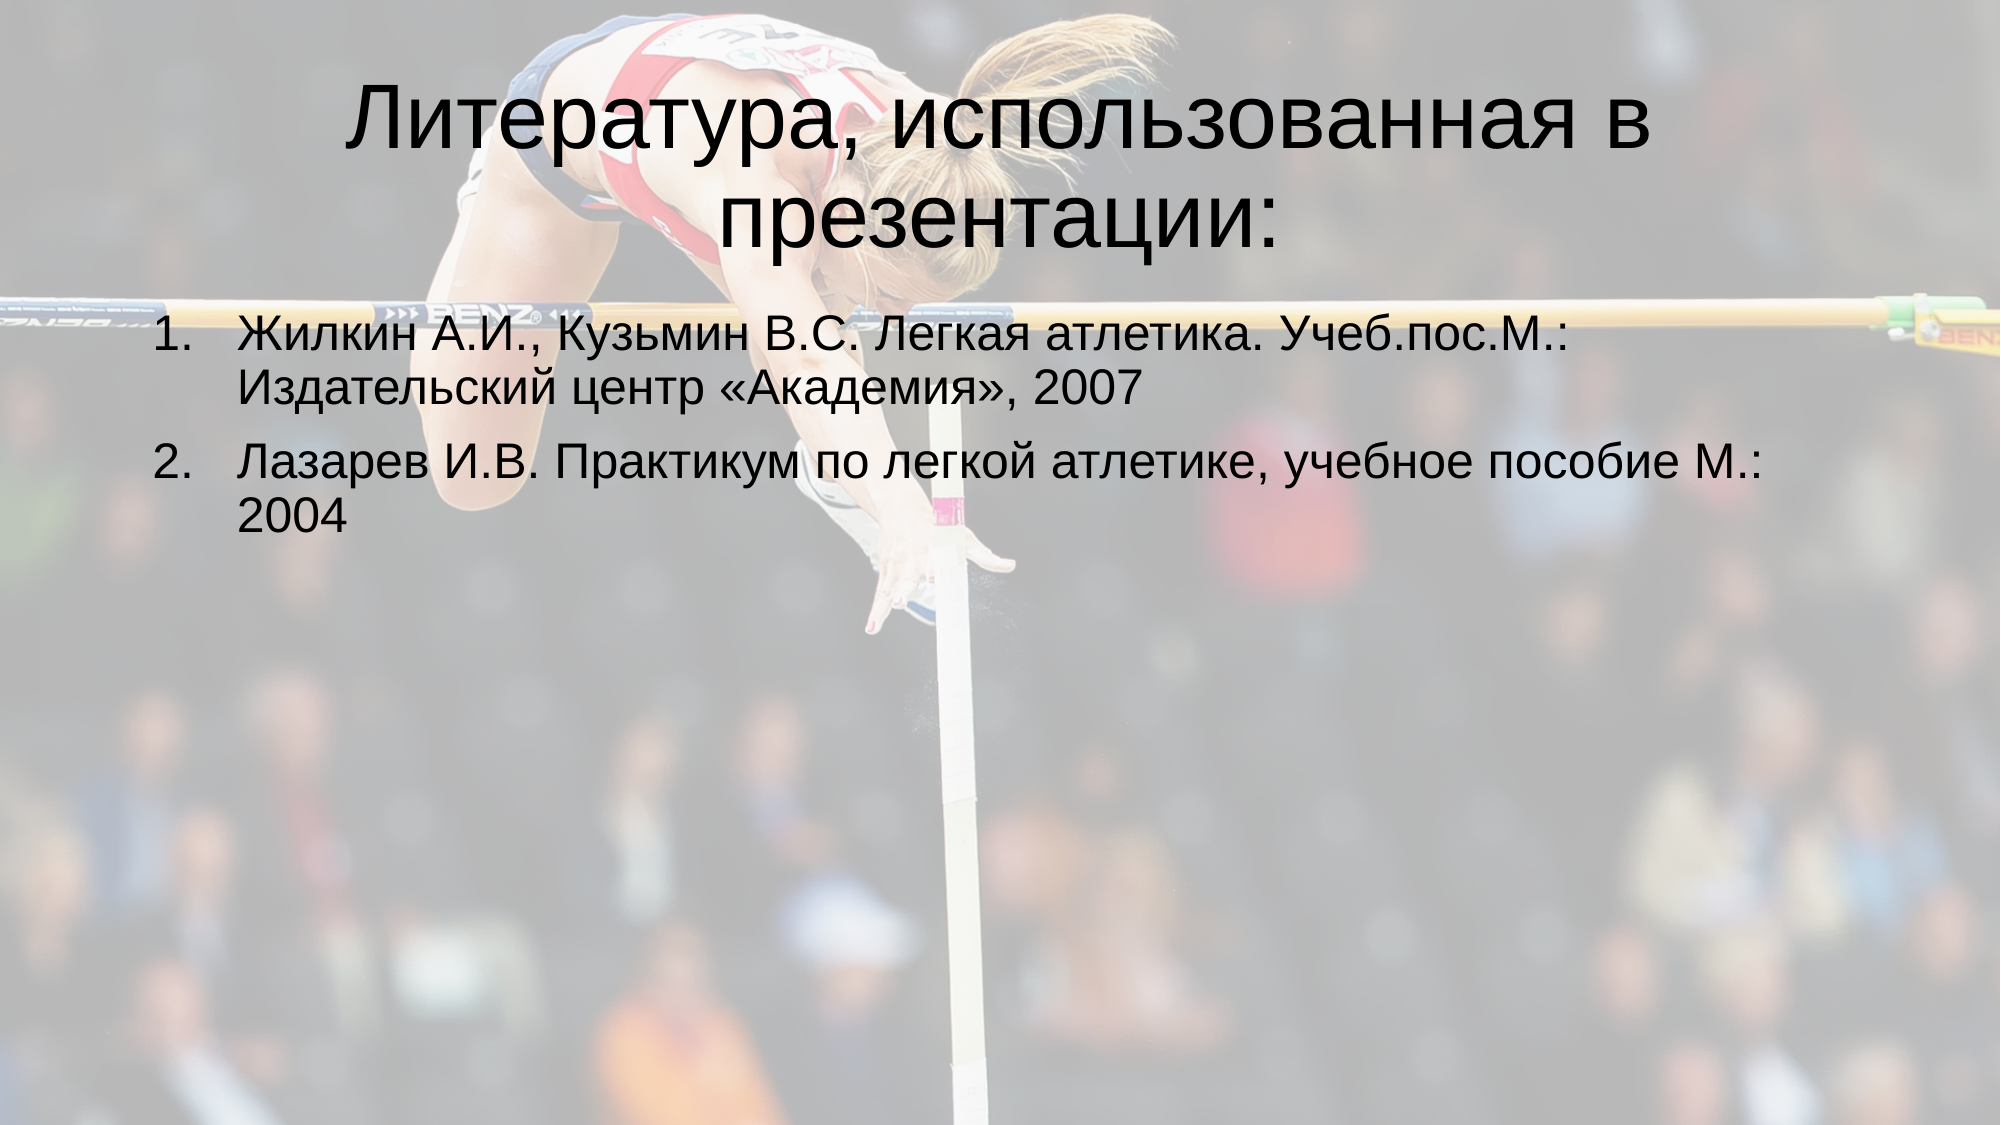

# Литература, использованная в презентации:
Жилкин А.И., Кузьмин В.С. Легкая атлетика. Учеб.пос.М.: Издательский центр «Академия», 2007
Лазарев И.В. Практикум по легкой атлетике, учебное пособие М.: 2004